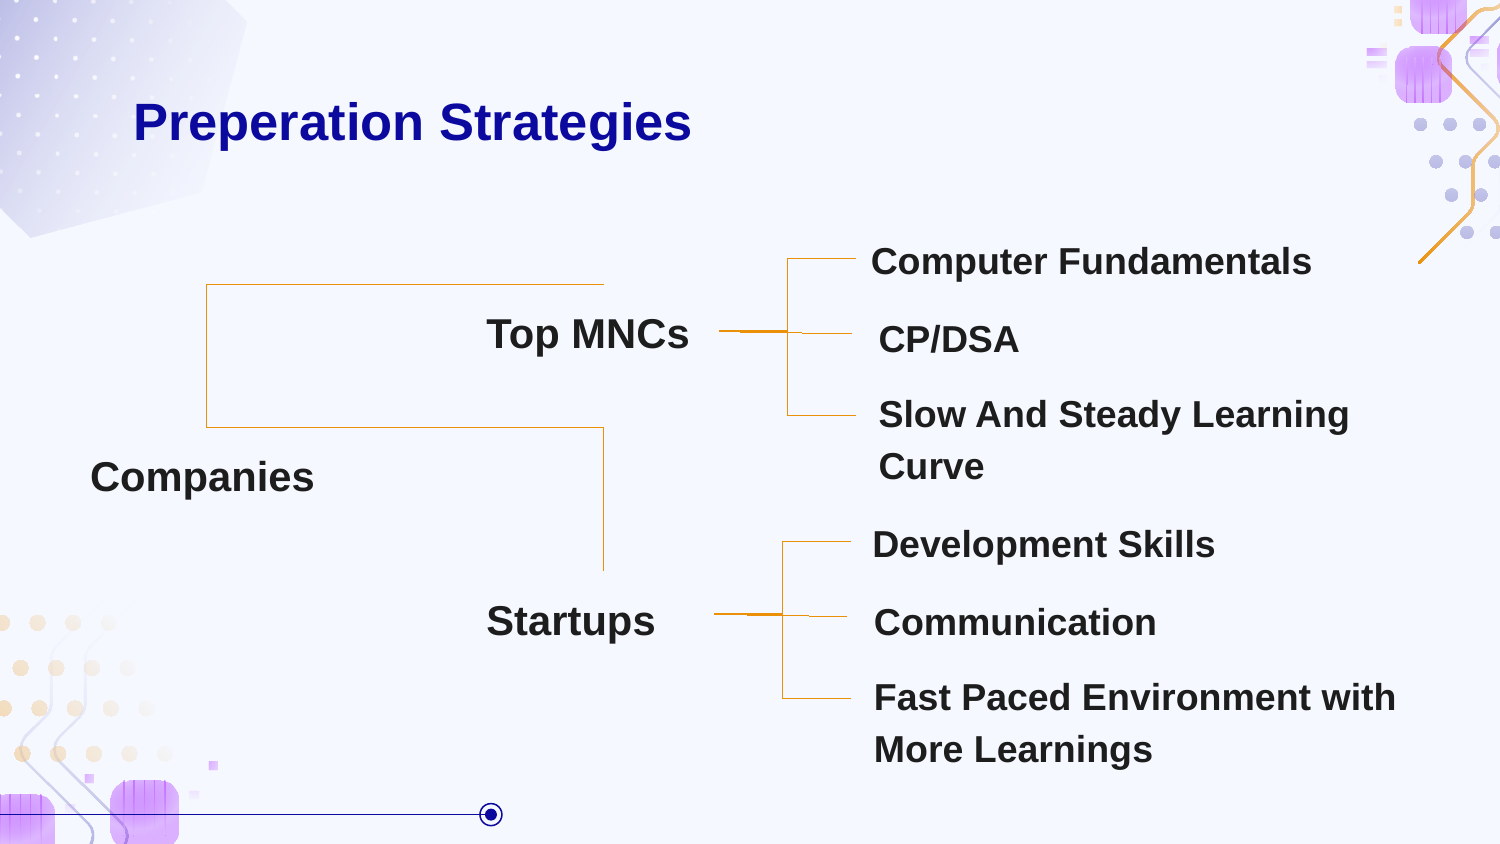

# Preperation Strategies
Computer Fundamentals

Top MNCs
CP/DSA

Slow And Steady Learning Curve
Companies
Development Skills

Startups
Communication

Fast Paced Environment with More Learnings